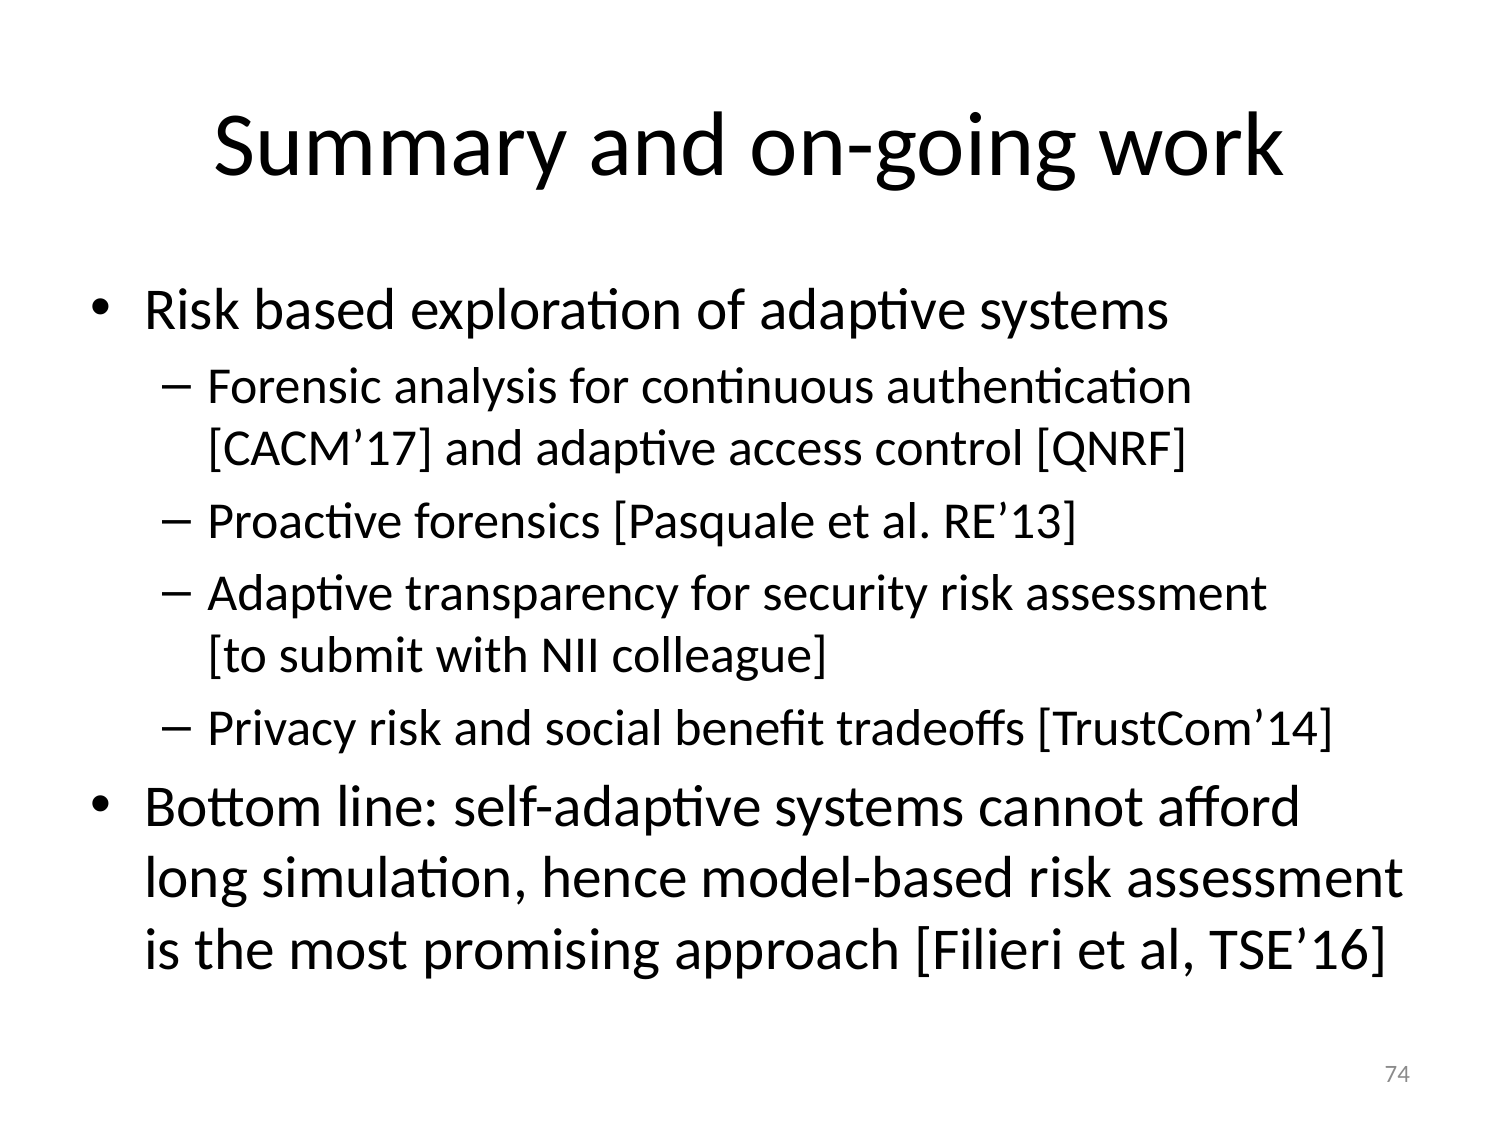

# Summary and on-going work
Risk based exploration of adaptive systems
Forensic analysis for continuous authentication [CACM’17] and adaptive access control [QNRF]
Proactive forensics [Pasquale et al. RE’13]
Adaptive transparency for security risk assessment
[to submit with NII colleague]
Privacy risk and social benefit tradeoffs [TrustCom’14]
Bottom line: self-adaptive systems cannot afford long simulation, hence model-based risk assessment is the most promising approach [Filieri et al, TSE’16]
74